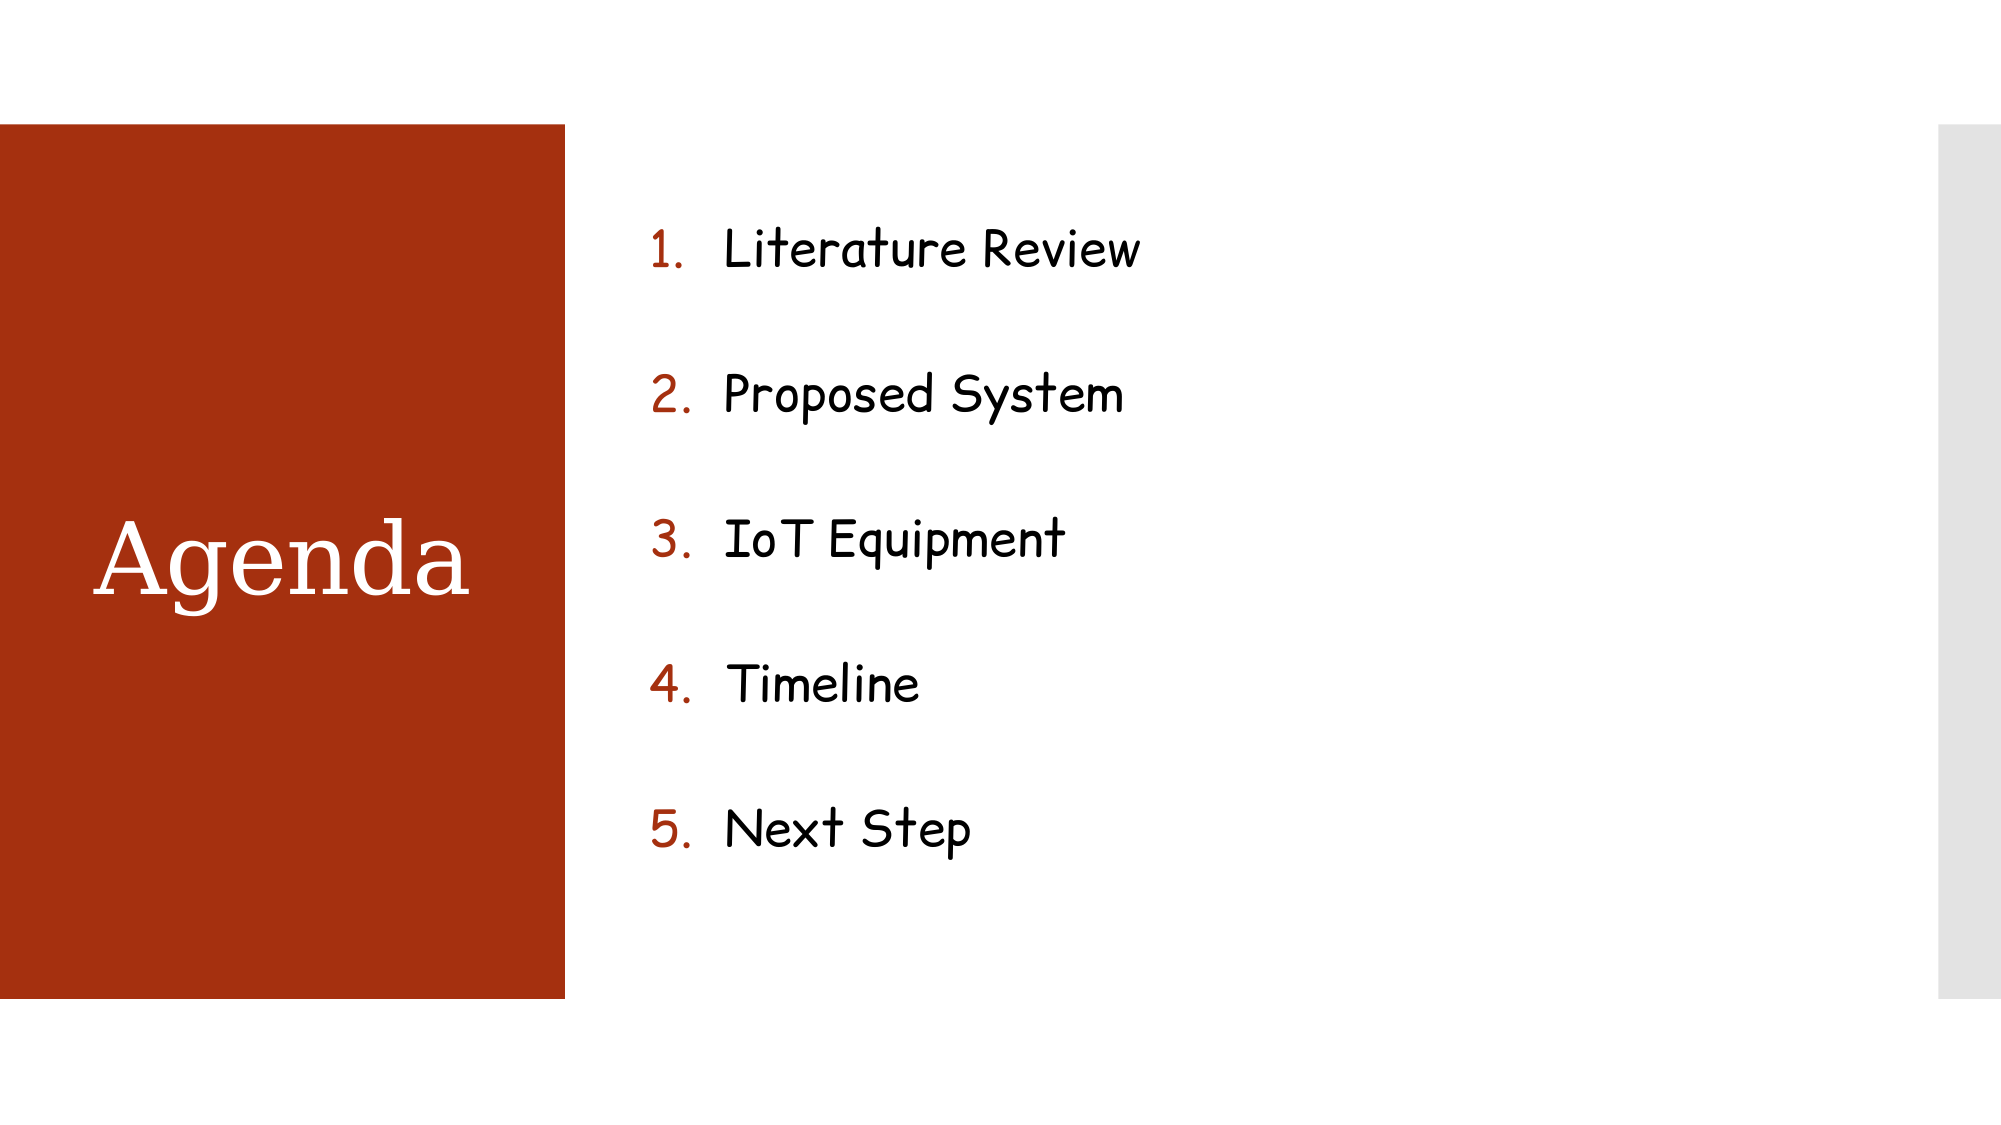

Literature Review
Proposed System
IoT Equipment
Timeline
Next Step

# Agenda